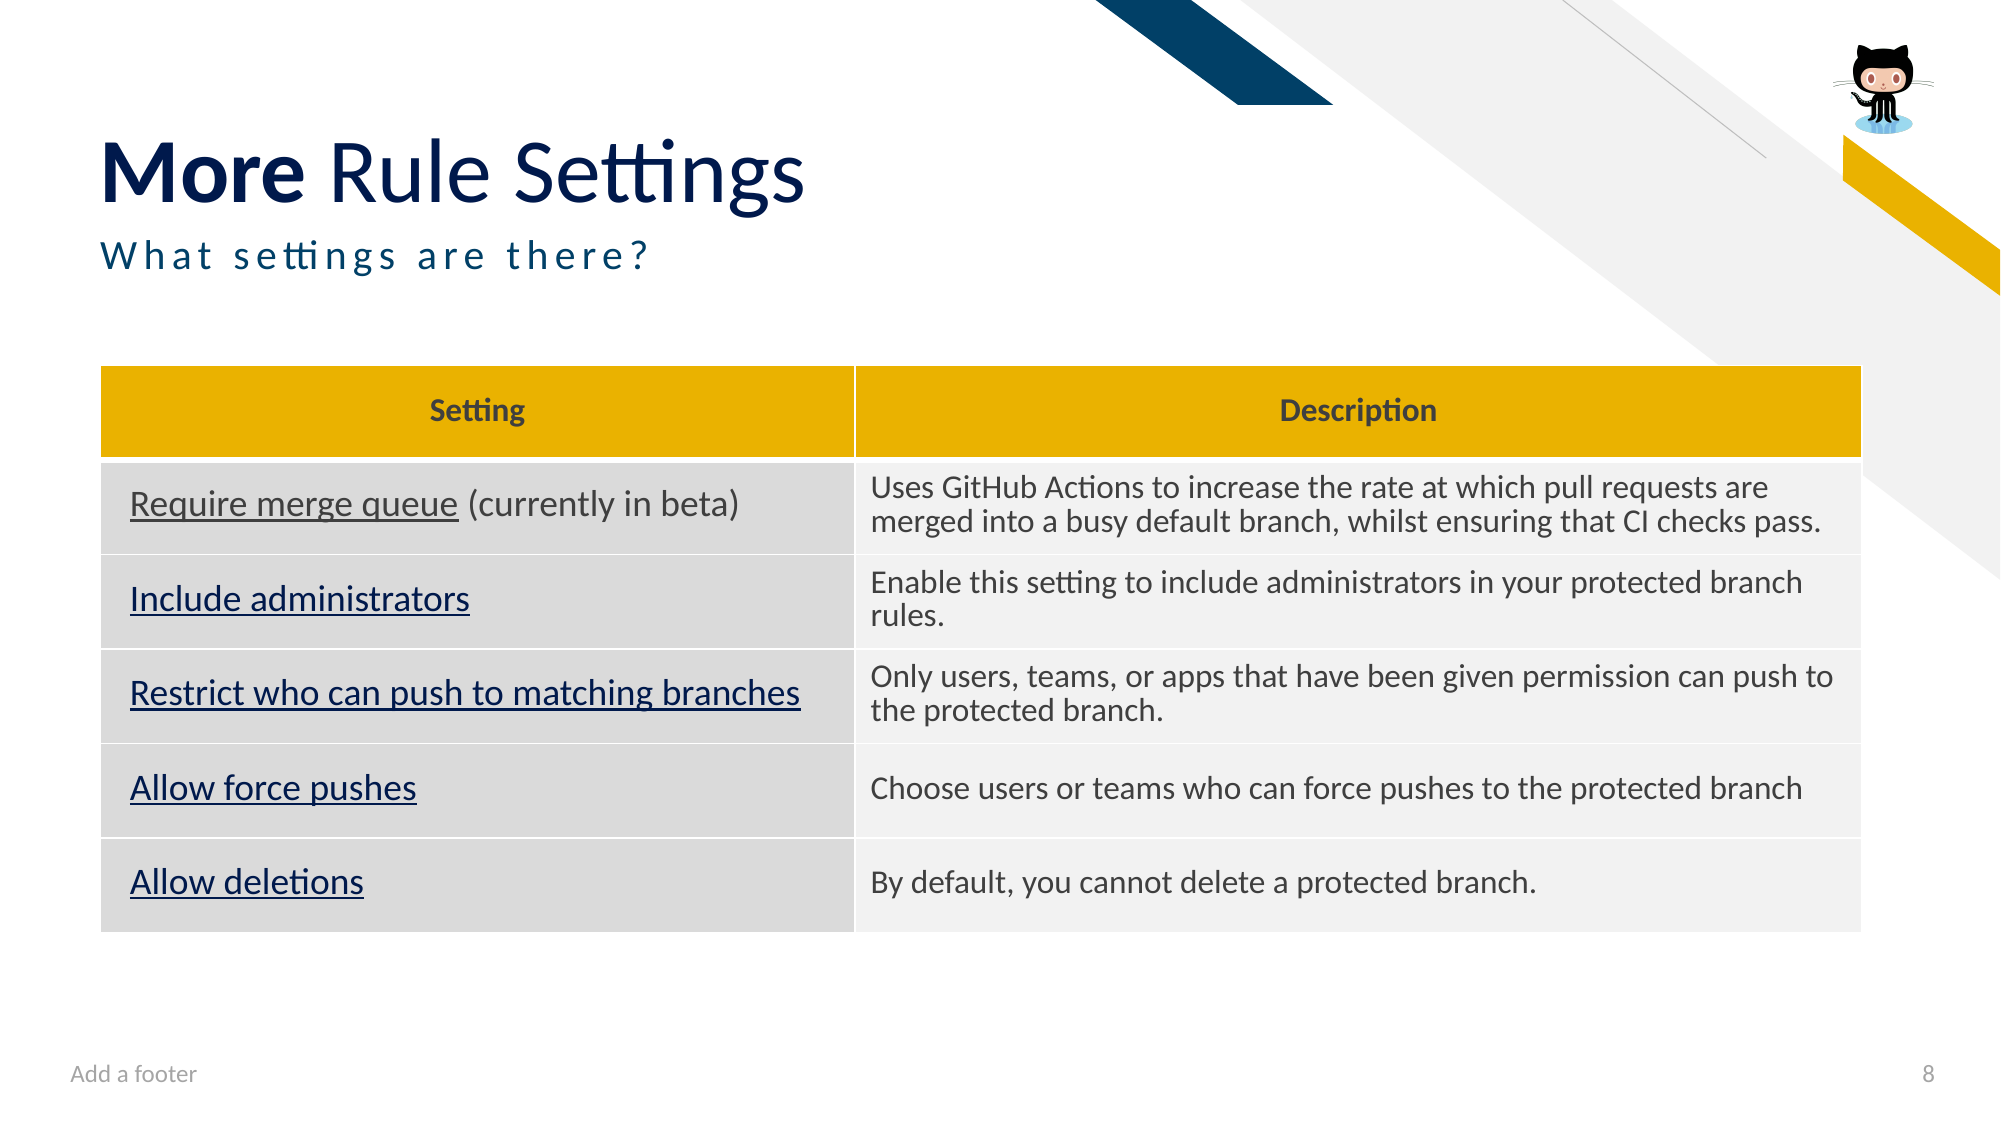

# More Rule Settings
What settings are there?
| Setting | Description |
| --- | --- |
| Require merge queue (currently in beta) | Uses GitHub Actions to increase the rate at which pull requests are merged into a busy default branch, whilst ensuring that CI checks pass. |
| Include administrators | Enable this setting to include administrators in your protected branch rules. |
| Restrict who can push to matching branches | Only users, teams, or apps that have been given permission can push to the protected branch. |
| Allow force pushes | Choose users or teams who can force pushes to the protected branch |
| Allow deletions | By default, you cannot delete a protected branch. |
Add a footer
8